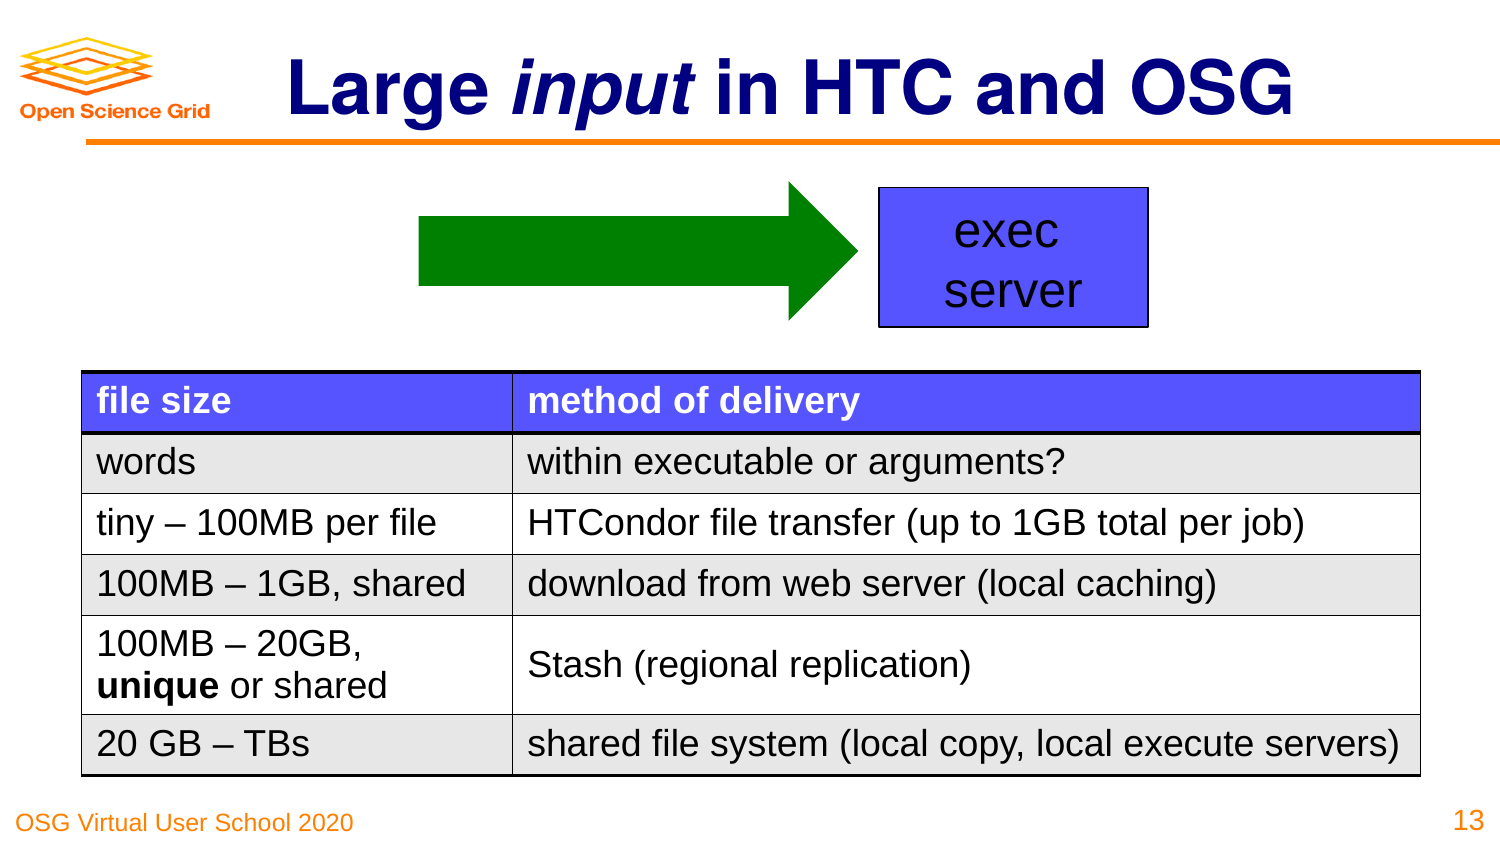

# Large input in HTC and OSG

exec  server
| file size | method of delivery |
| --- | --- |
| words | within executable or arguments? |
| tiny – 100MB per file | HTCondor file transfer (up to 1GB total per job) |
| 100MB – 1GB, shared | download from web server (local caching) |
| 100MB – 20GB, unique or shared | Stash (regional replication) |
| 20 GB – TBs | shared file system (local copy, local execute servers) |
13